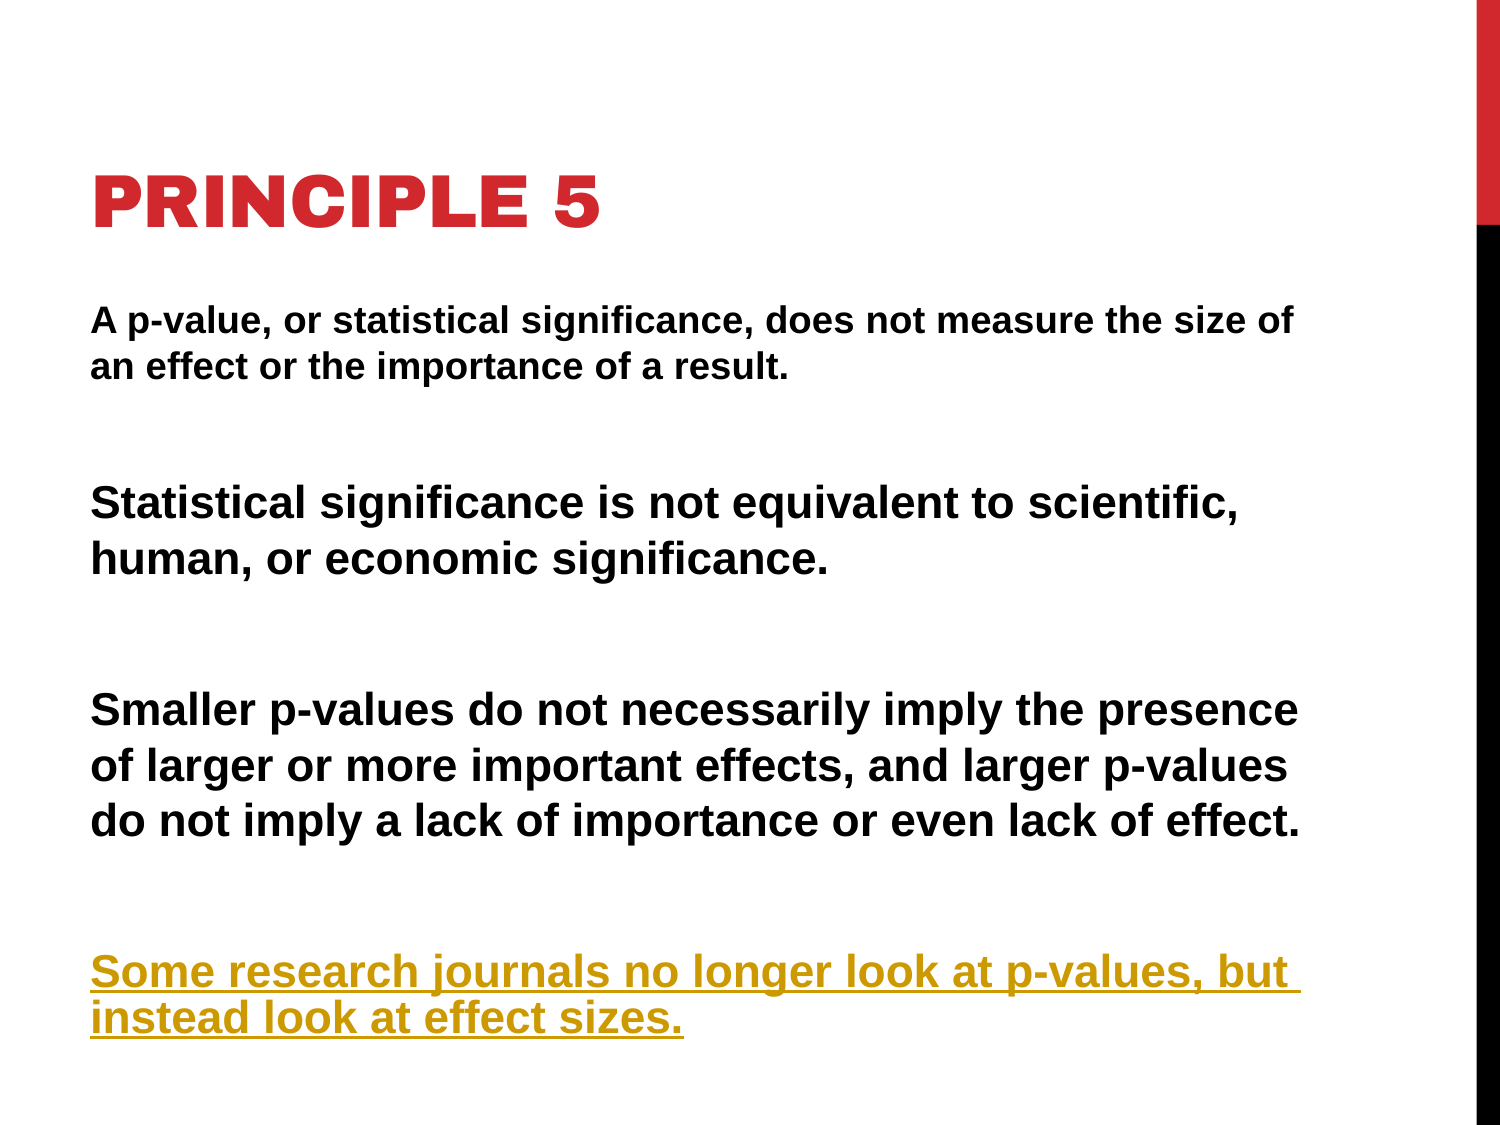

# Principle 5
A p-value, or statistical significance, does not measure the size of an effect or the importance of a result.

Statistical significance is not equivalent to scientific, human, or economic significance.

Smaller p-values do not necessarily imply the presence of larger or more important effects, and larger p-values do not imply a lack of importance or even lack of effect.

Some research journals no longer look at p-values, but instead look at effect sizes.